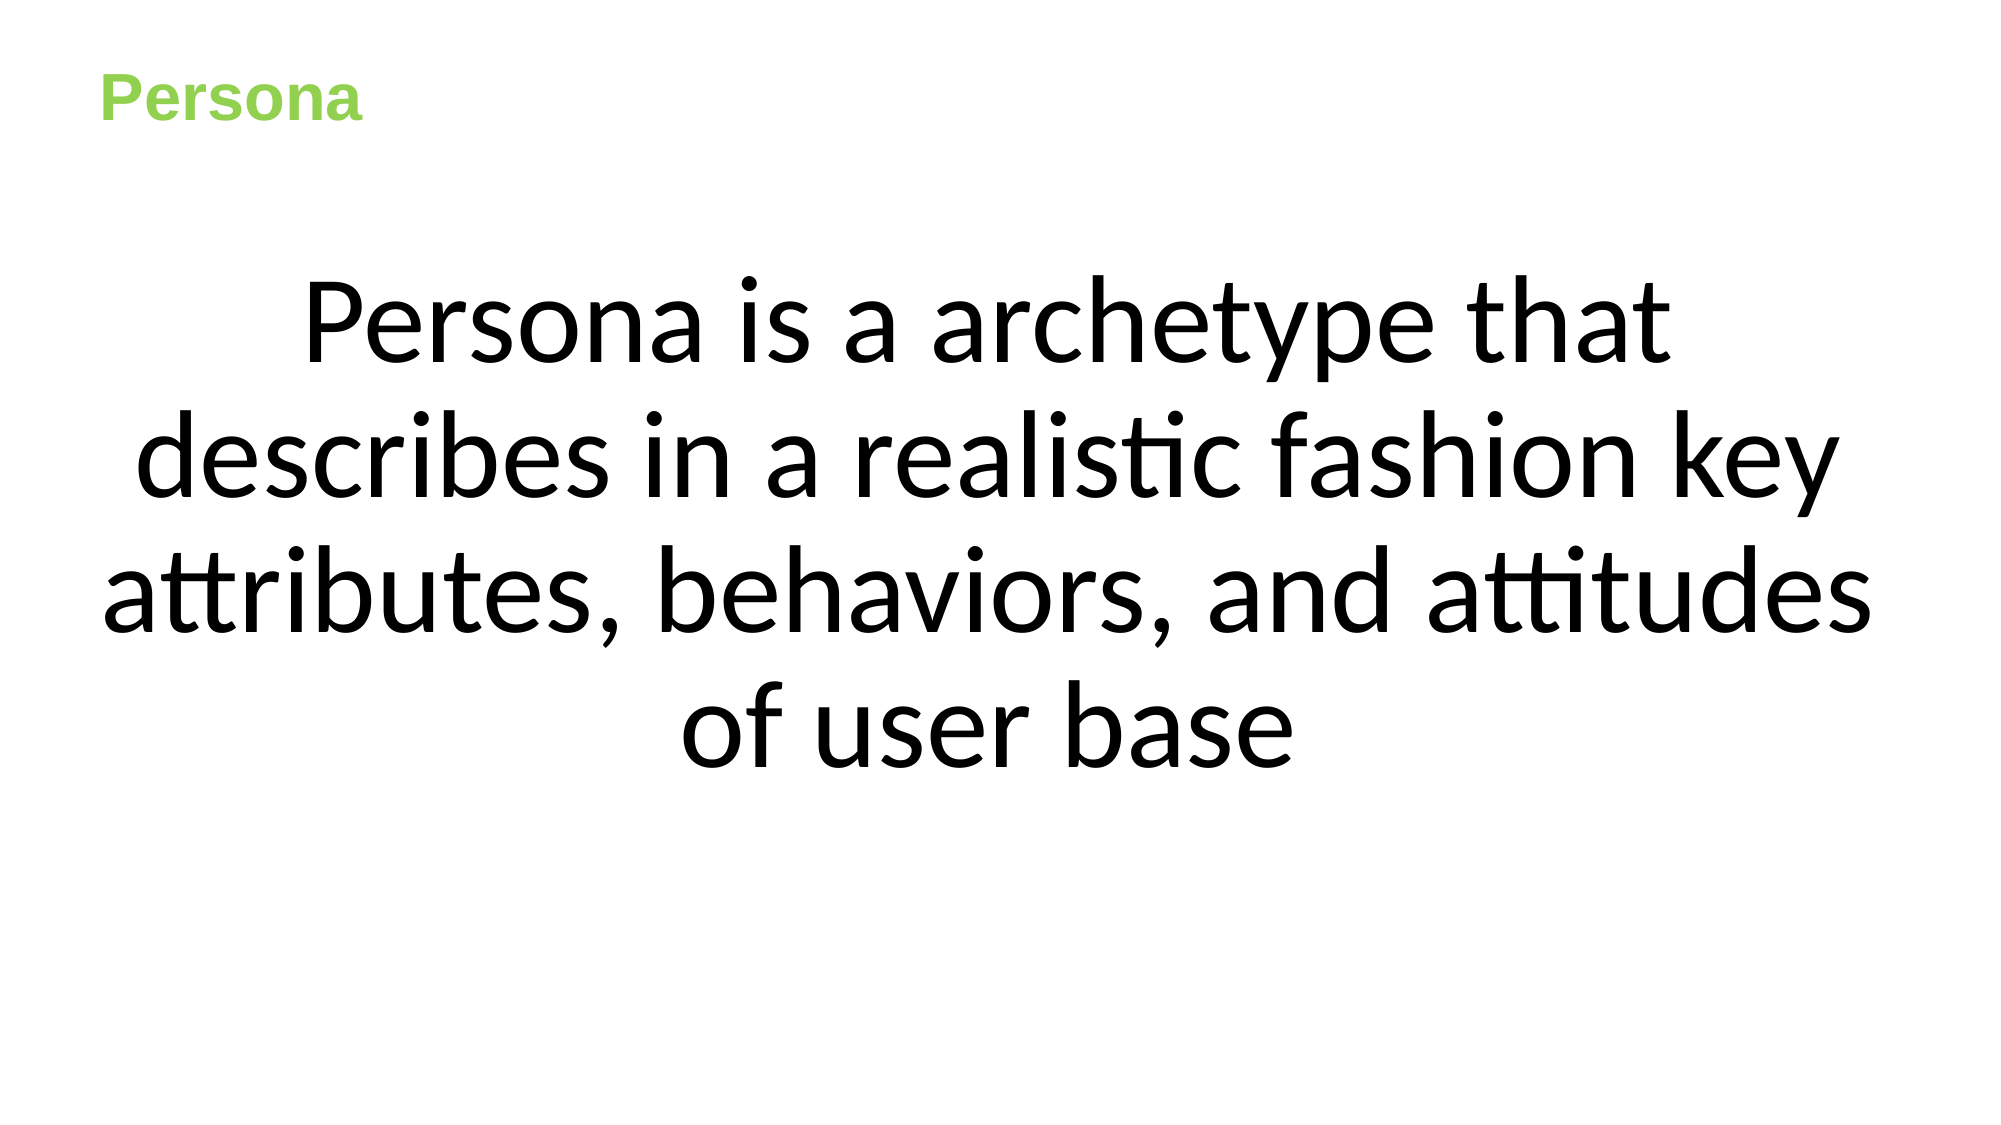

Persona
Persona is a archetype that describes in a realistic fashion key attributes, behaviors, and attitudes of user base